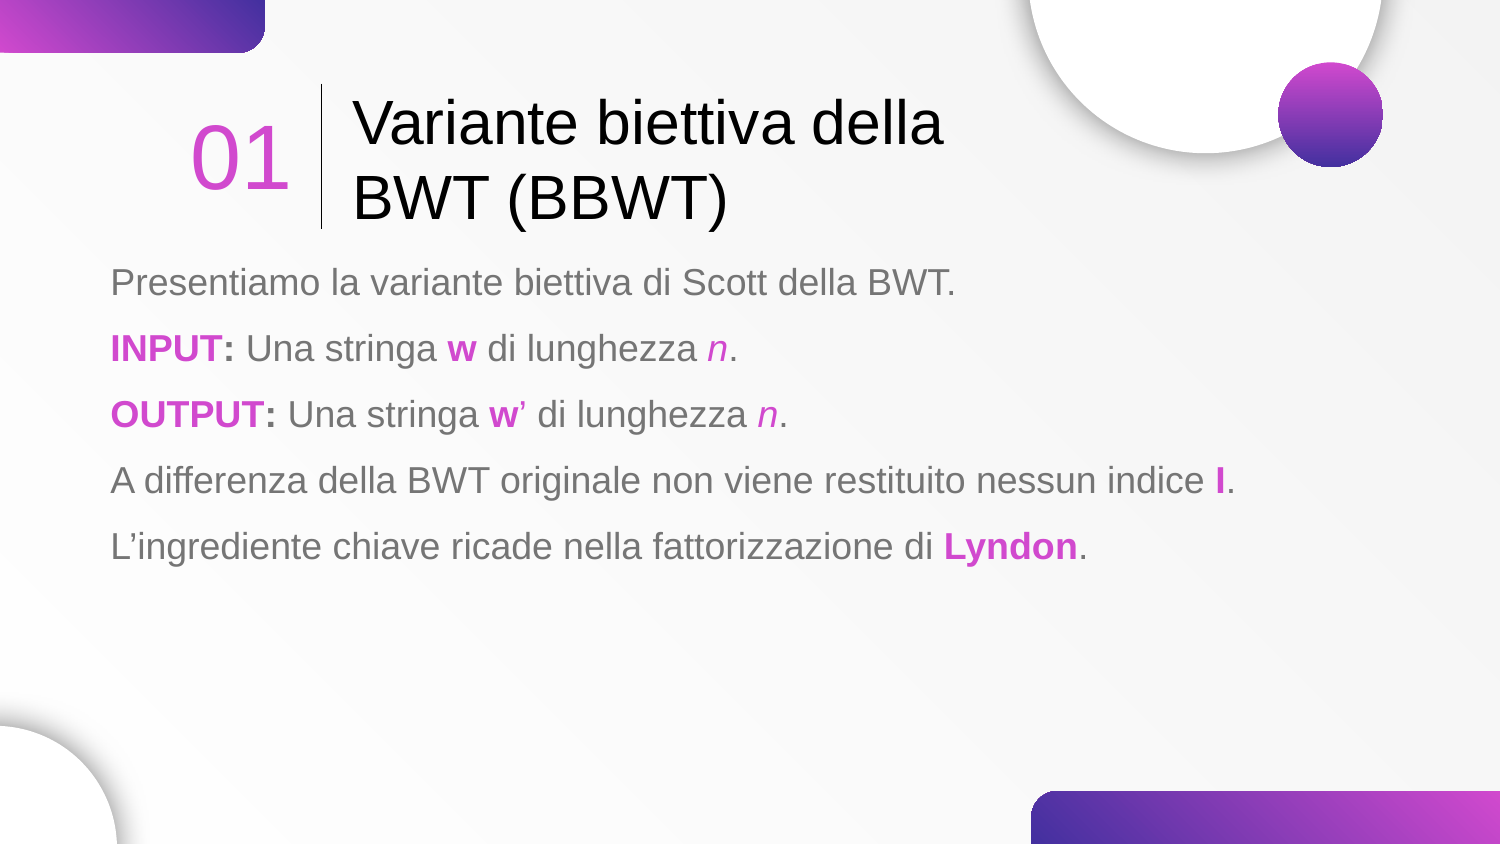

01
Variante biettiva della
BWT (BBWT)
Presentiamo la variante biettiva di Scott della BWT.
INPUT: Una stringa w di lunghezza n.
OUTPUT: Una stringa w’ di lunghezza n.
A differenza della BWT originale non viene restituito nessun indice I.
L’ingrediente chiave ricade nella fattorizzazione di Lyndon.